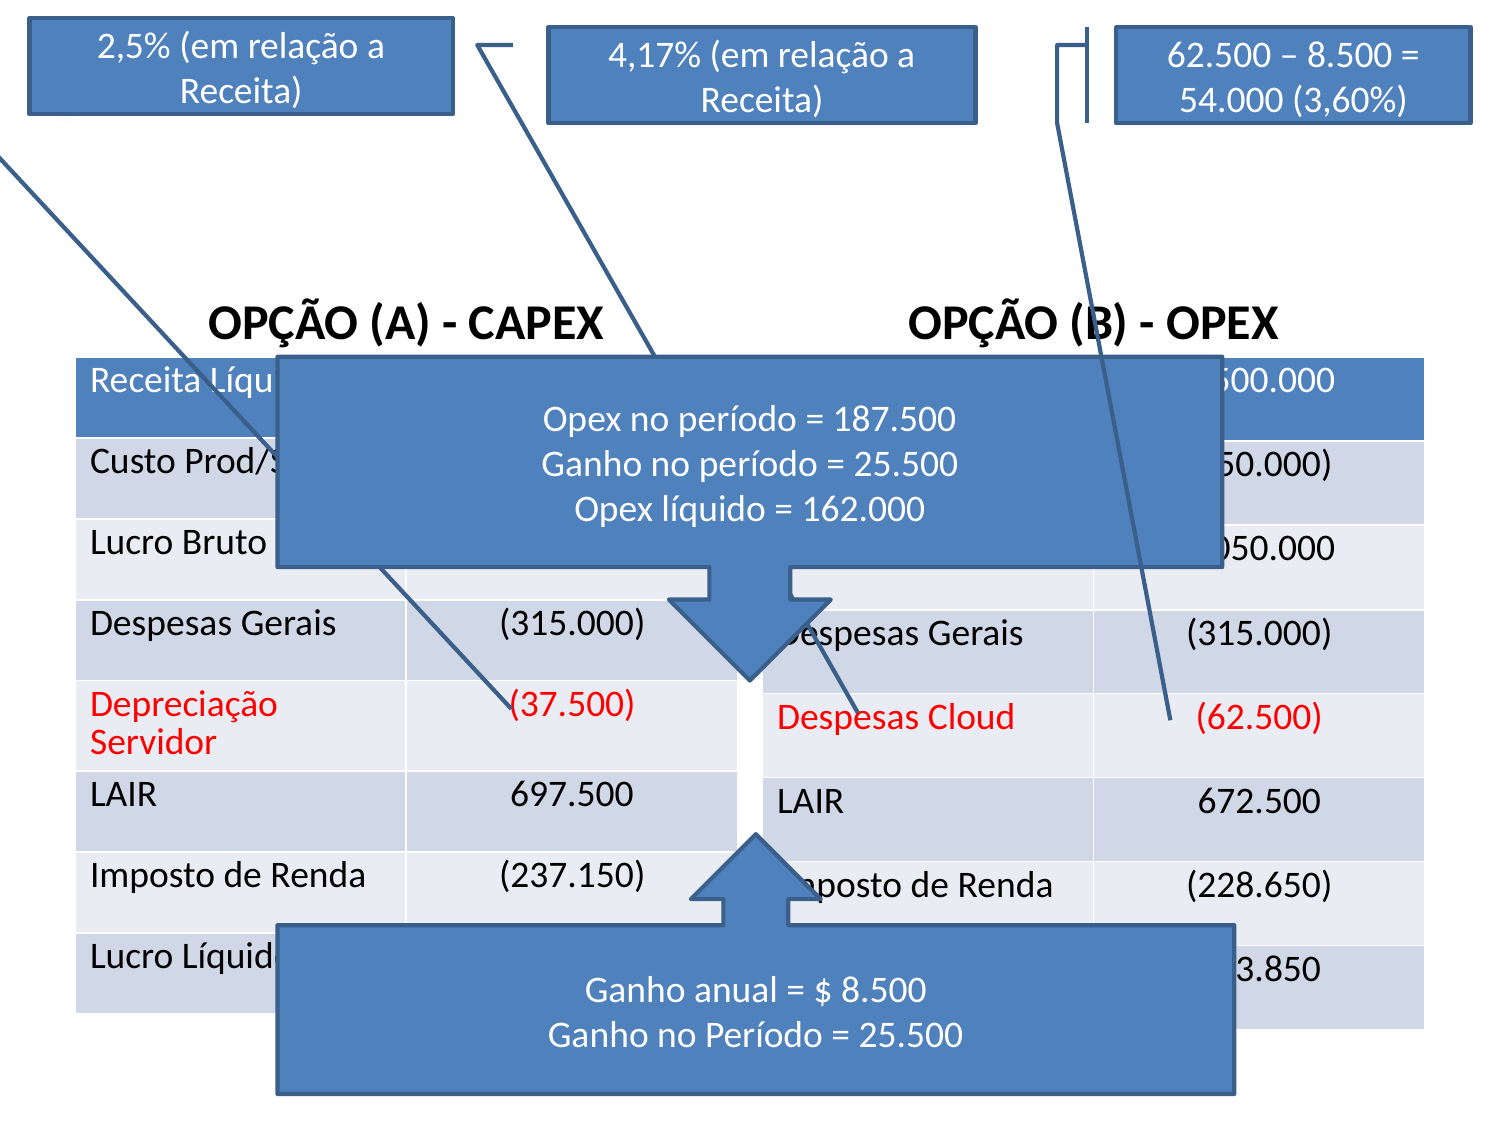

2,5% (em relação a Receita)
4,17% (em relação a Receita)
62.500 – 8.500 =
54.000 (3,60%)
OPÇÃO (A) - CAPEX
OPÇÃO (B) - OPEX
| Receita Líquida | 1.500.000 |
| --- | --- |
| Custo Prod/Serv | (450.000) |
| Lucro Bruto | 1.050.000 |
| Despesas Gerais | (315.000) |
| Depreciação Servidor | (37.500) |
| LAIR | 697.500 |
| Imposto de Renda | (237.150) |
| Lucro Líquido | 460.350 |
Opex no período = 187.500
Ganho no período = 25.500
Opex líquido = 162.000
| Receita Líquida | 1.500.000 |
| --- | --- |
| Custo Prod/Serv | (450.000) |
| Lucro Bruto | 1.050.000 |
| Despesas Gerais | (315.000) |
| Despesas Cloud | (62.500) |
| LAIR | 672.500 |
| Imposto de Renda | (228.650) |
| Lucro Líquido | 443.850 |
Ganho anual = $ 8.500
Ganho no Período = 25.500